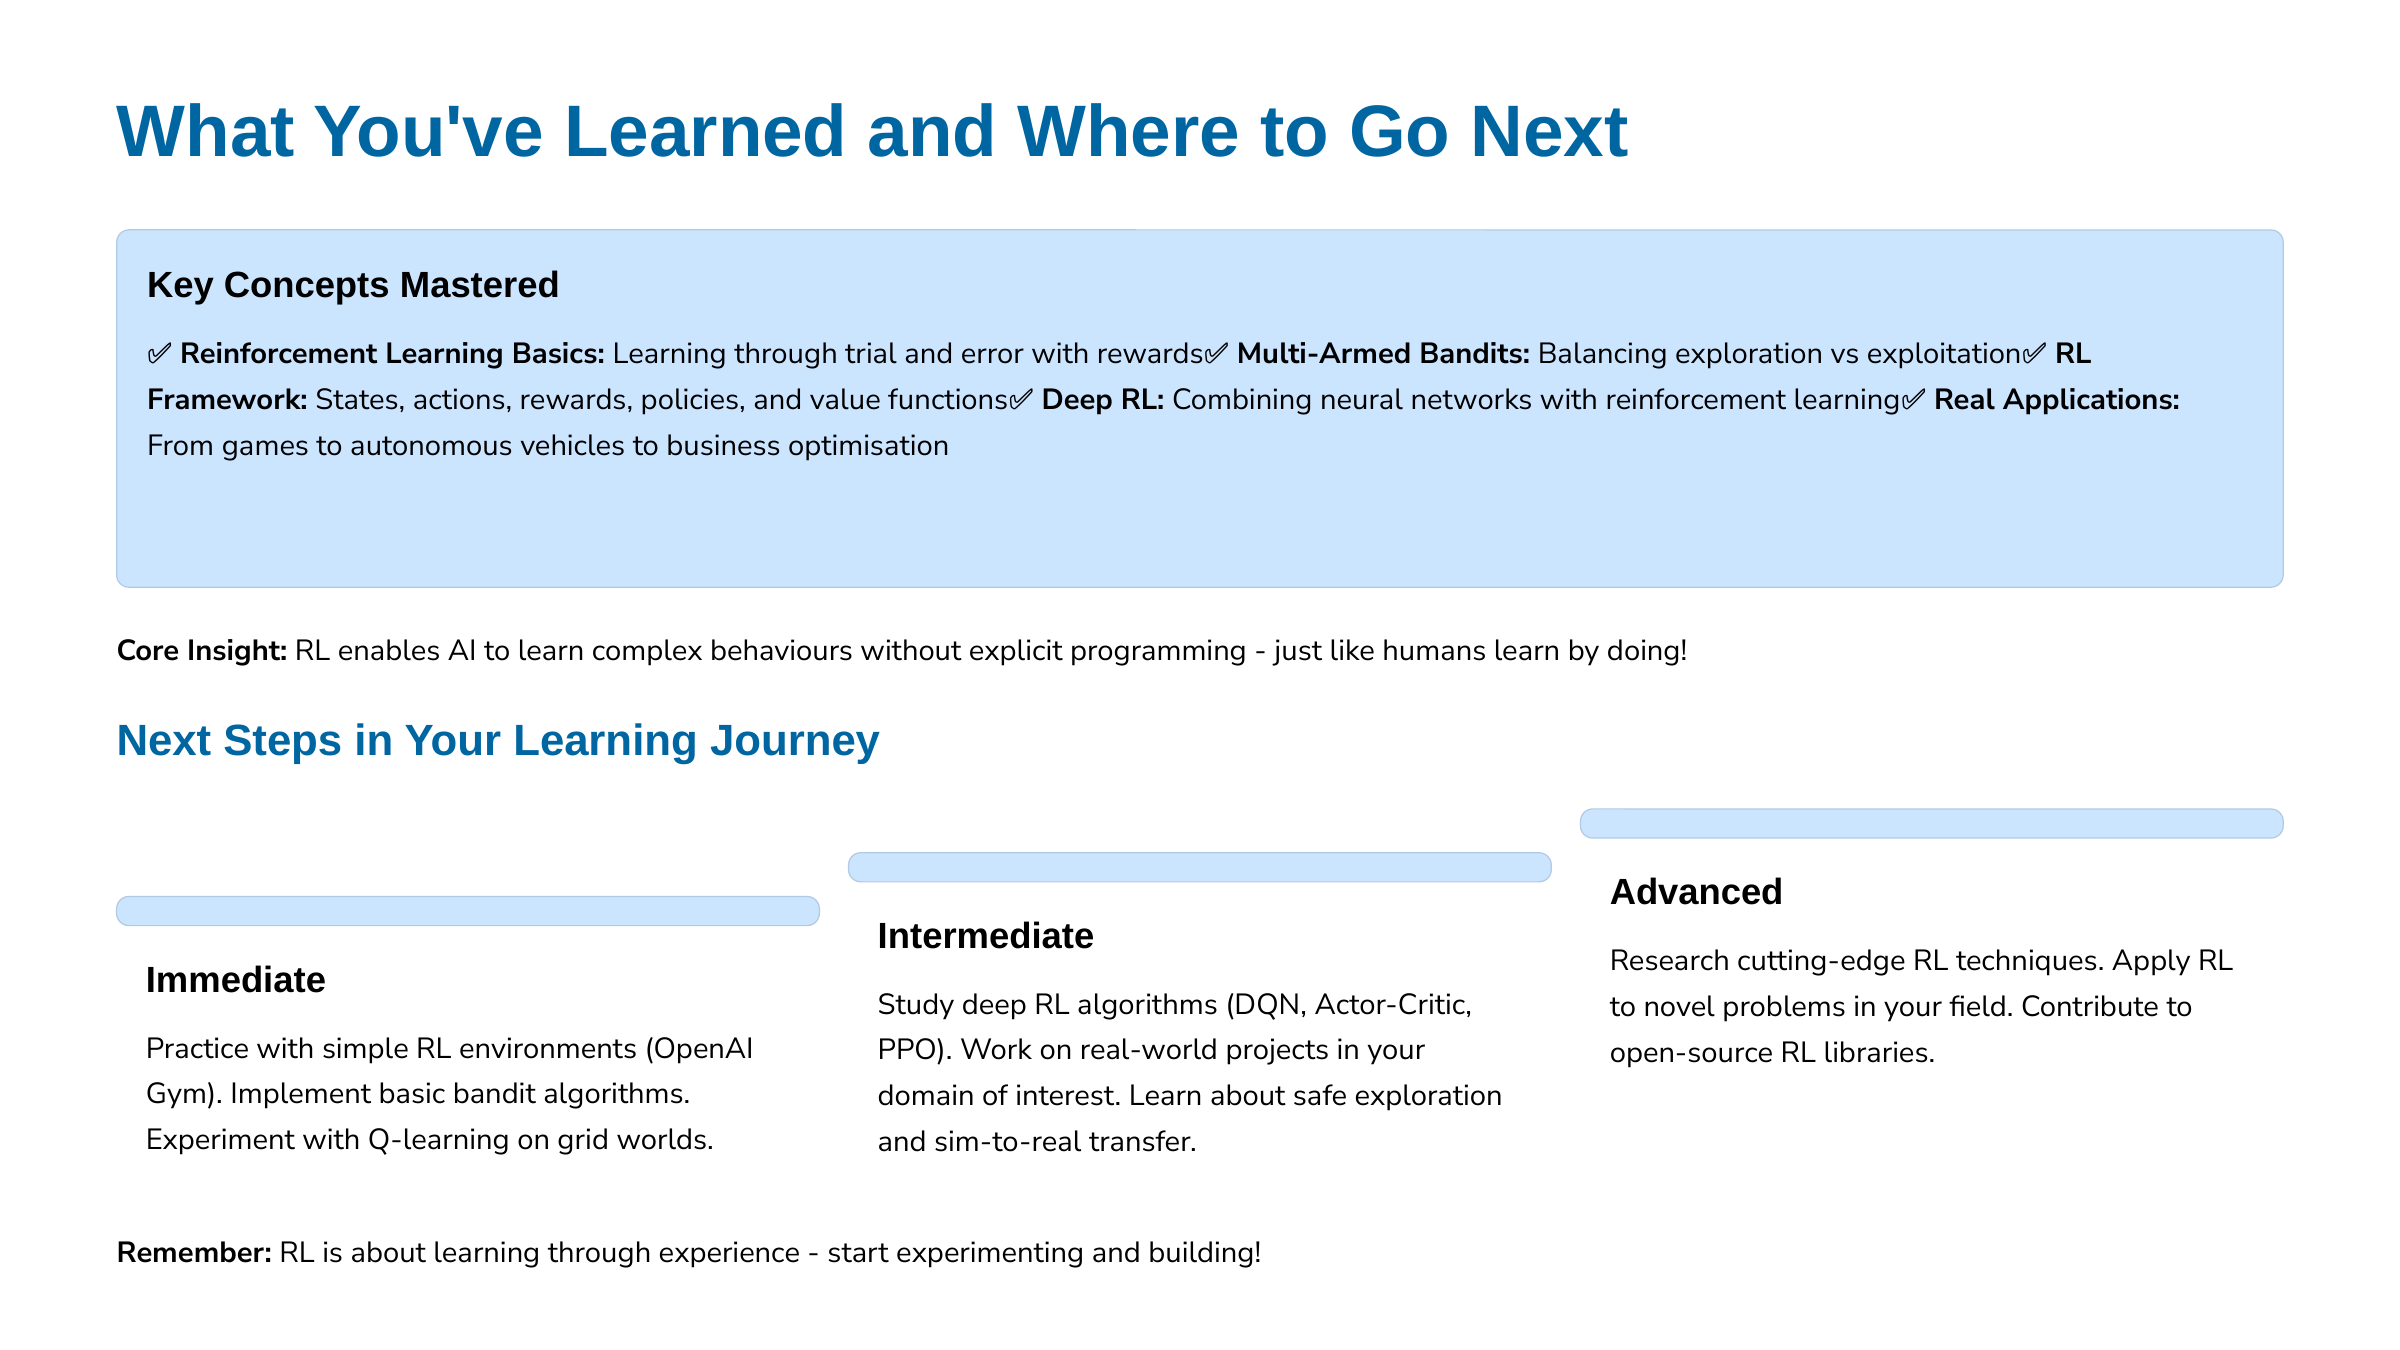

What You've Learned and Where to Go Next

Key Concepts Mastered
✅ Reinforcement Learning Basics: Learning through trial and error with rewards✅ Multi-Armed Bandits: Balancing exploration vs exploitation✅ RL Framework: States, actions, rewards, policies, and value functions✅ Deep RL: Combining neural networks with reinforcement learning✅ Real Applications: From games to autonomous vehicles to business optimisation
Core Insight: RL enables AI to learn complex behaviours without explicit programming - just like humans learn by doing!
Next Steps in Your Learning Journey

Advanced

Intermediate
Research cutting-edge RL techniques. Apply RL to novel problems in your field. Contribute to open-source RL libraries.
Immediate
Study deep RL algorithms (DQN, Actor-Critic, PPO). Work on real-world projects in your domain of interest. Learn about safe exploration and sim-to-real transfer.
Practice with simple RL environments (OpenAI Gym). Implement basic bandit algorithms. Experiment with Q-learning on grid worlds.
Remember: RL is about learning through experience - start experimenting and building!